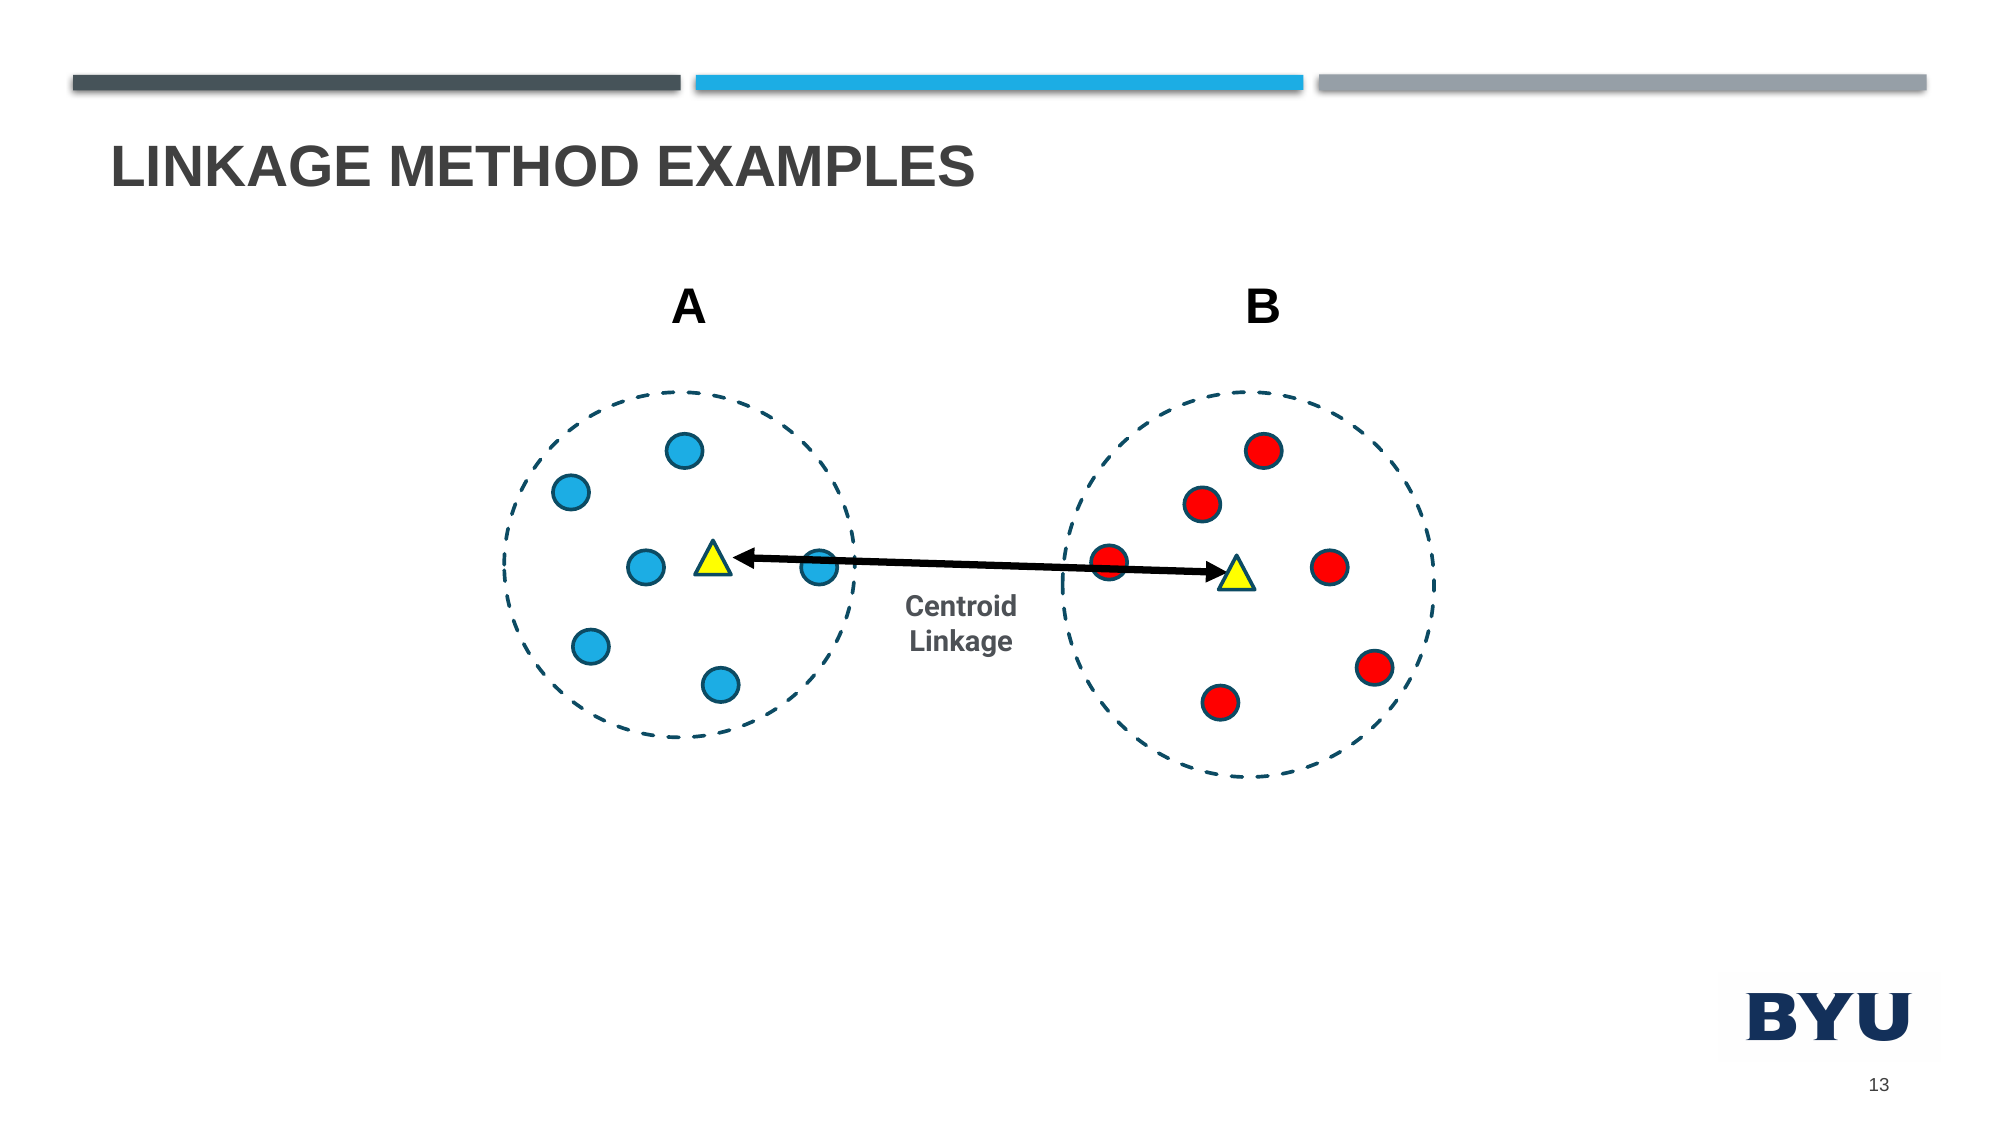

# Linkage Method Examples
A
B

Centroid Linkage

13